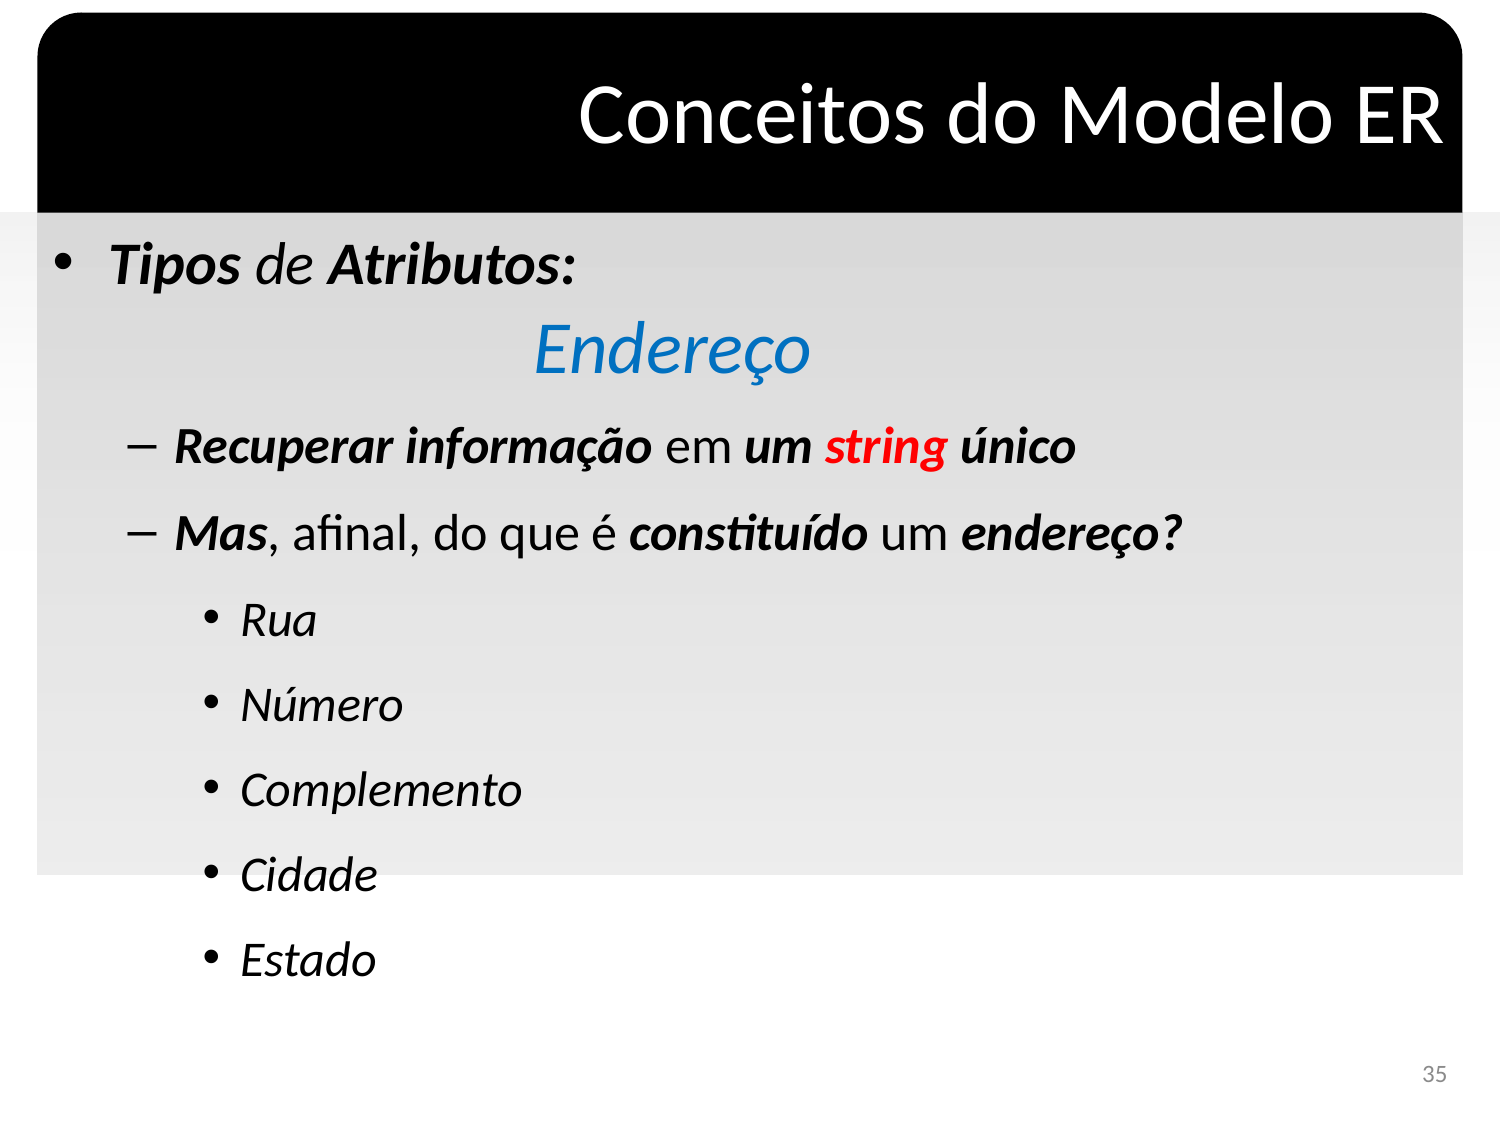

# Conceitos do Modelo ER
Tipos de Atributos:

Recuperar informação em um string único
Mas, afinal, do que é constituído um endereço?
Rua
Número
Complemento
Cidade
Estado
Endereço
35